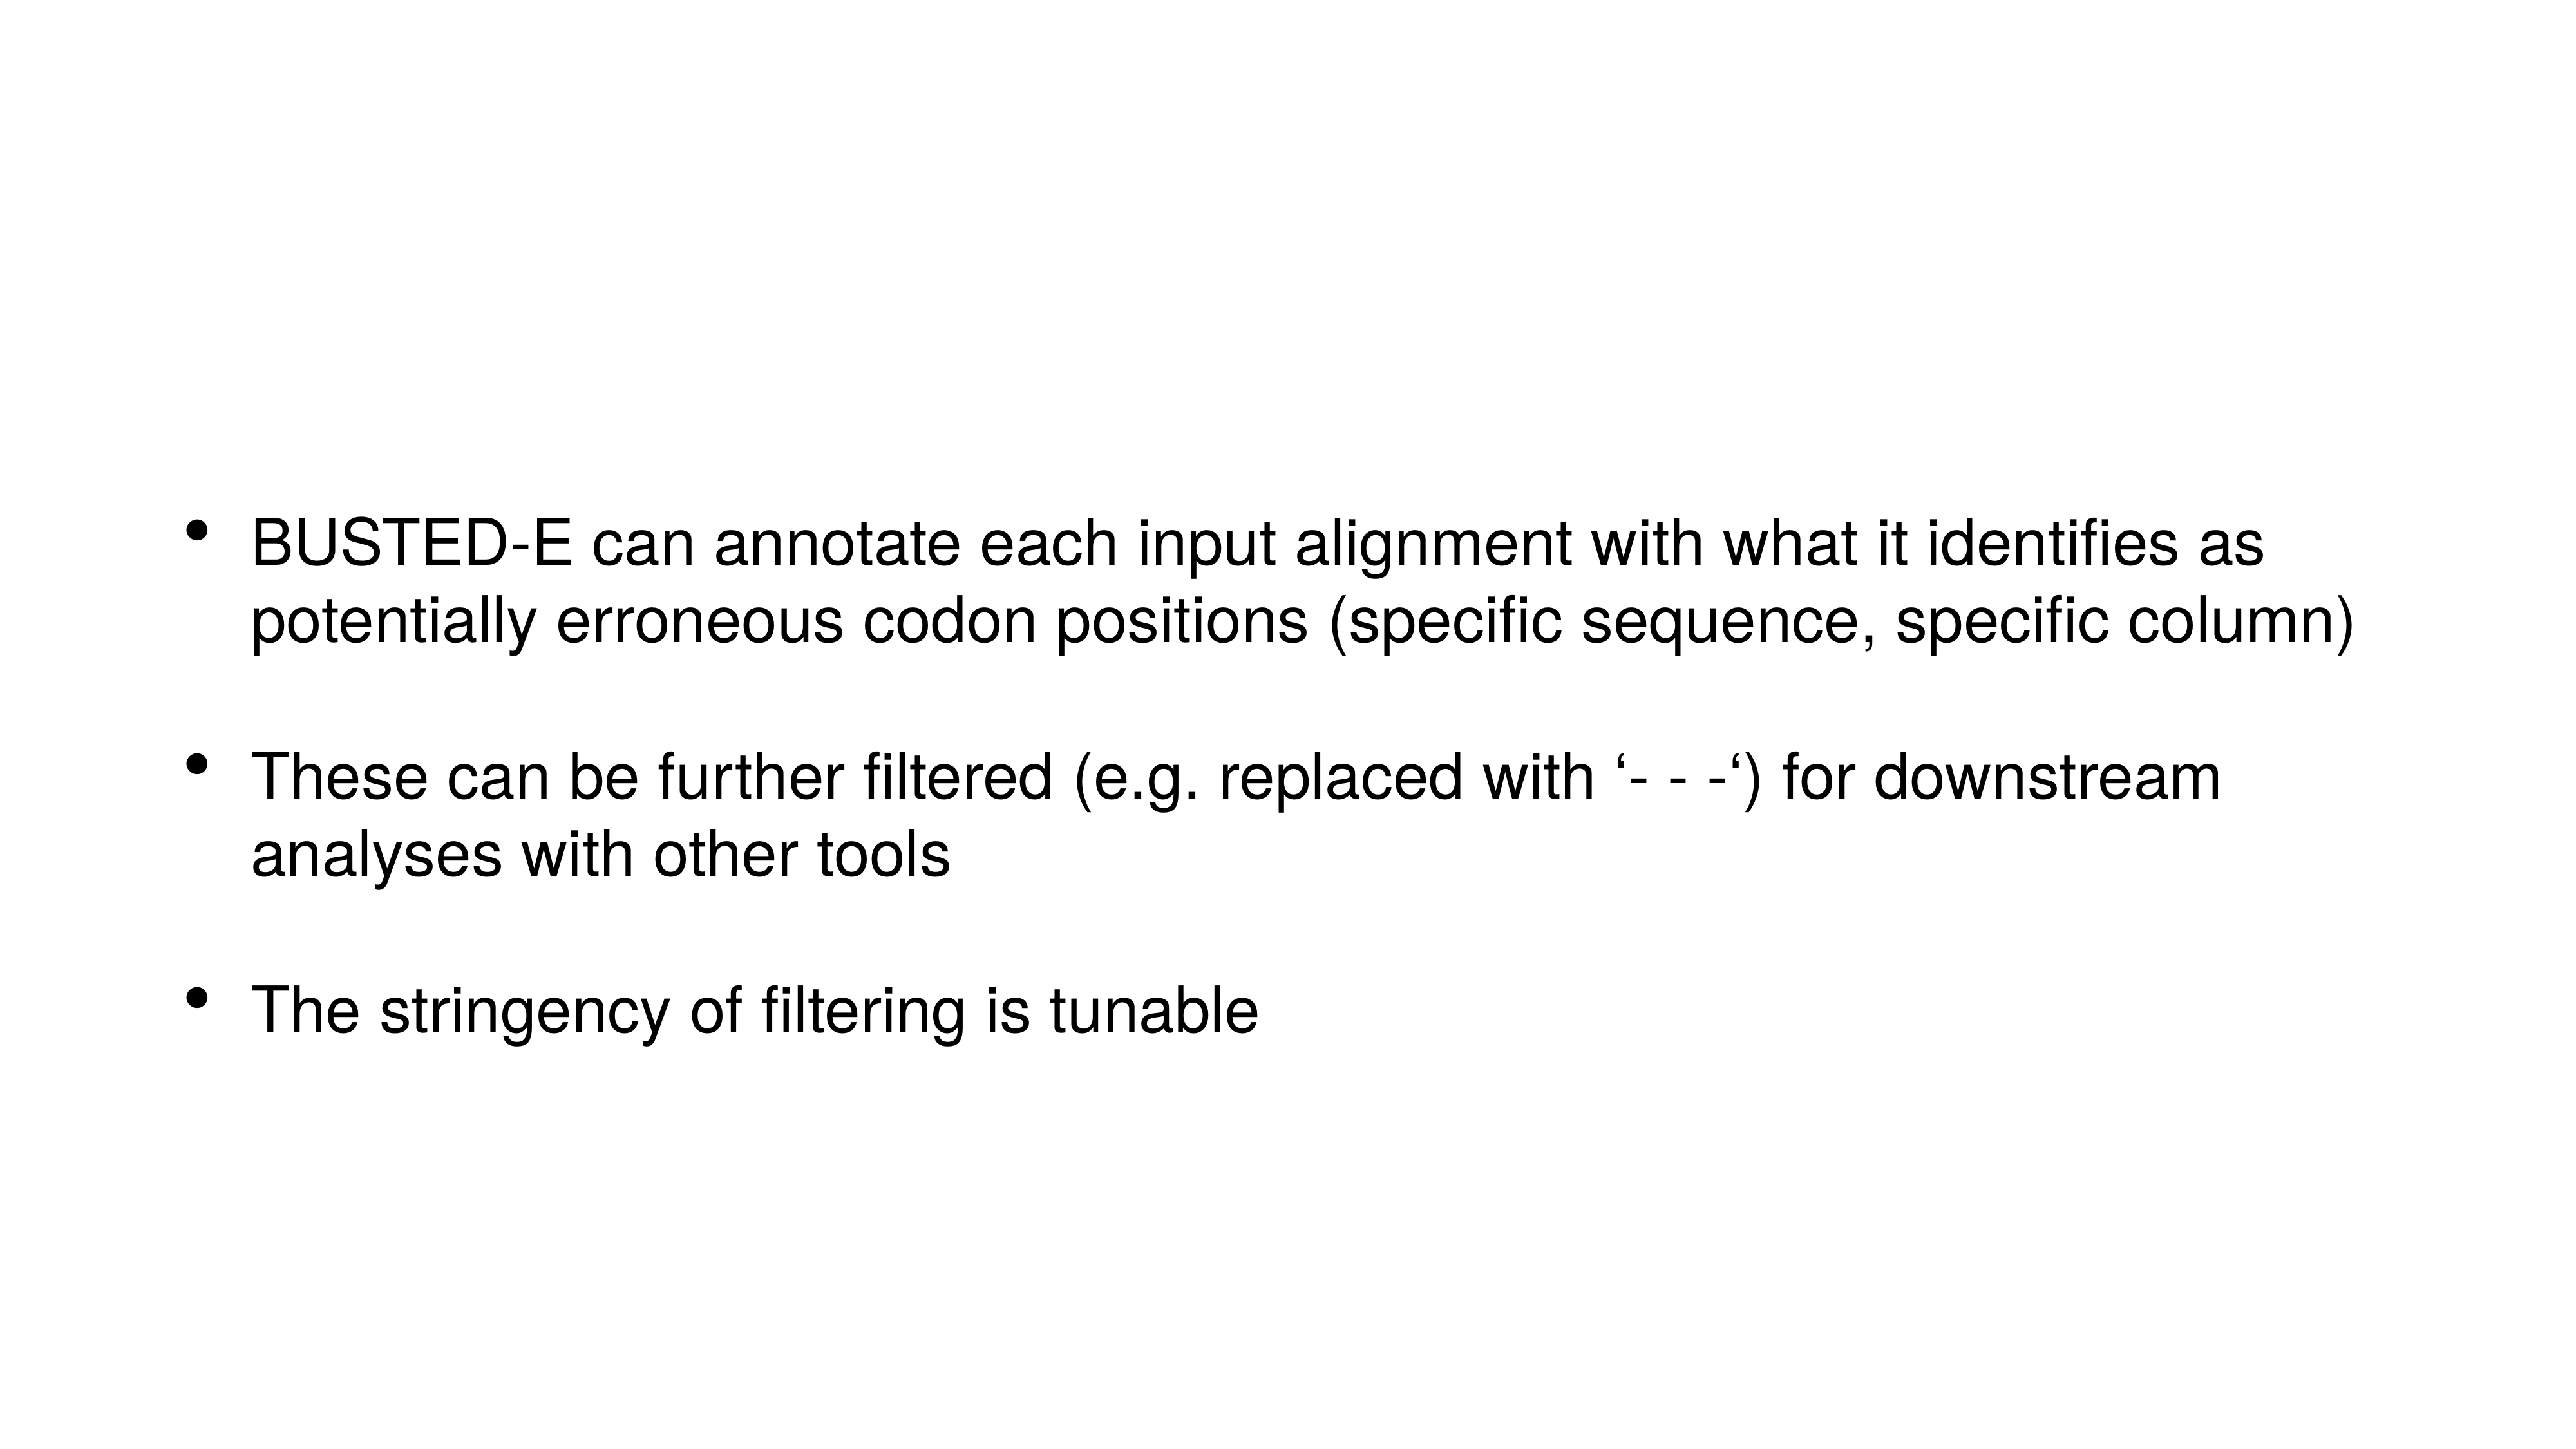

BUSTED-E can annotate each input alignment with what it identifies as potentially erroneous codon positions (specific sequence, specific column)
These can be further filtered (e.g. replaced with ‘- - -‘) for downstream analyses with other tools
The stringency of filtering is tunable